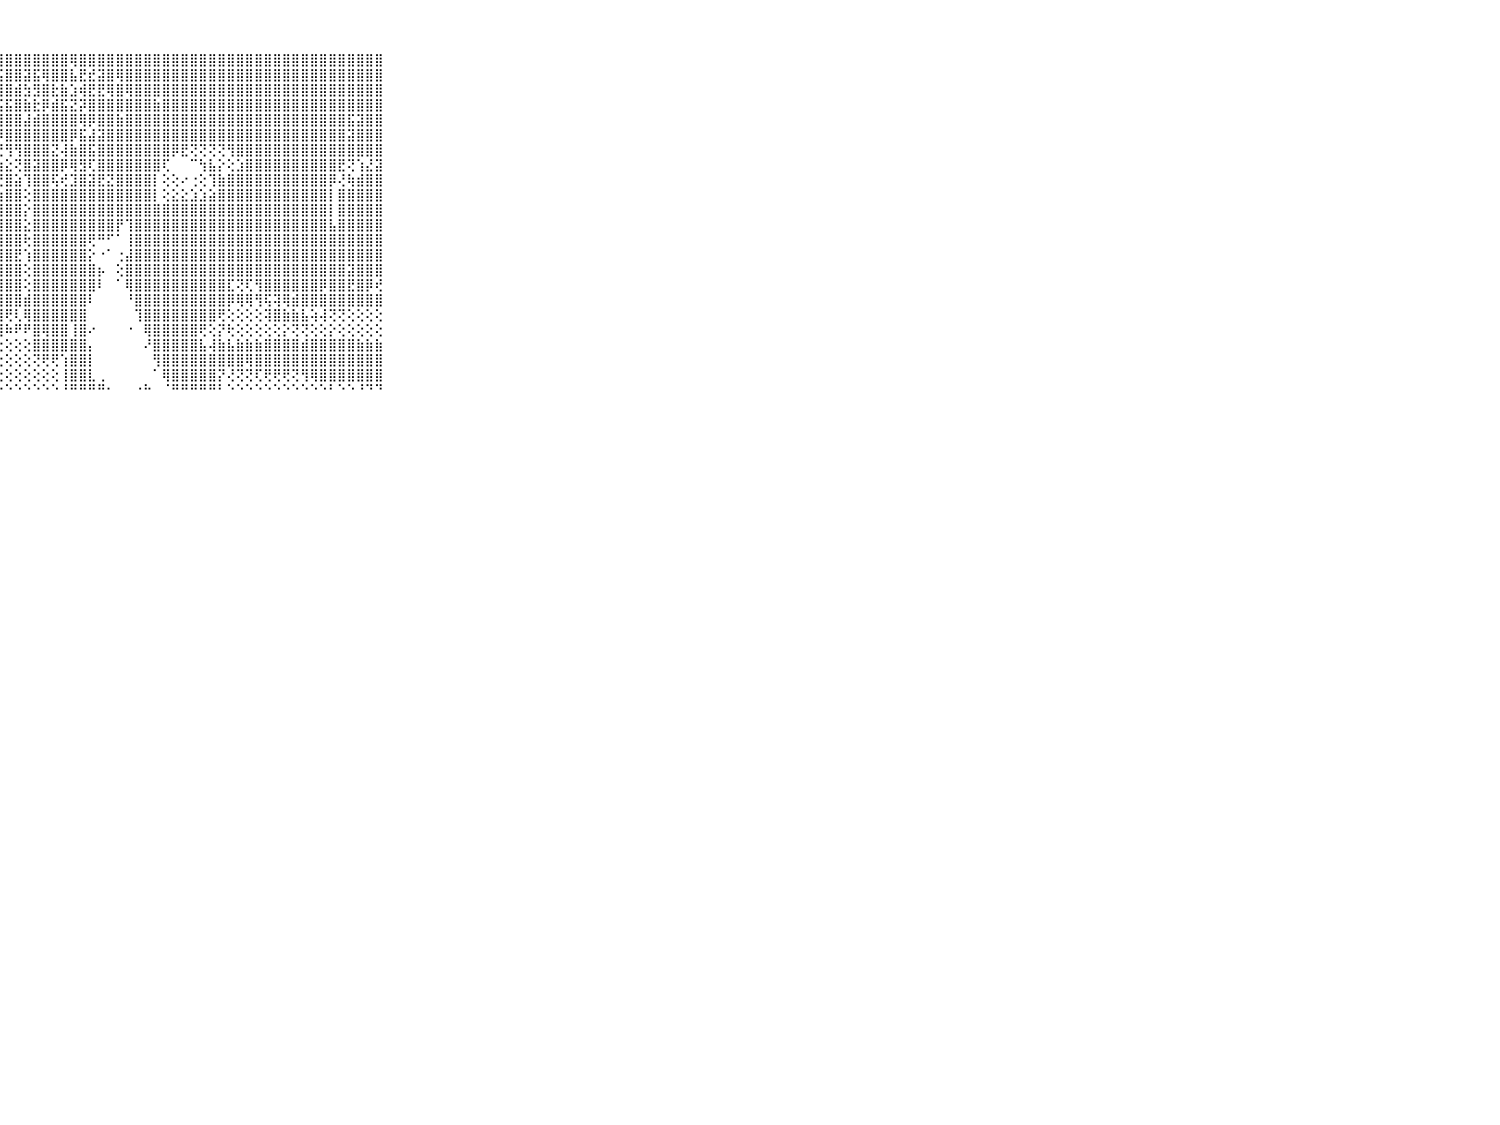

⠀⠀⠀⠀⠀⠀⠀⠀⠀⠀⠀⢷⣿⣽⣿⣿⣿⣿⣿⣽⣿⣿⣿⣿⣿⣿⣿⣿⣿⣿⣿⣿⣿⣿⣿⢿⣿⣿⣿⣿⣿⣿⣿⣿⣿⣿⣿⣿⣿⣿⣿⣿⣿⣿⣿⣿⣿⣿⣿⣿⣿⣿⣿⣿⣿⣿⣿⣿⣿⠀⠀⠀⠀⠀⠀⠀⠀⠀⠀⠀⠀
⠀⠀⠀⠀⠀⠀⠀⠀⠀⠀⠀⢼⣵⣧⣾⣿⣾⣱⣻⣽⣟⣟⣿⣻⡻⢿⣿⢯⣿⣿⣽⣯⢿⣿⣿⣧⣟⣞⣽⣿⢿⣿⣿⣿⣿⣿⣿⣿⣿⣿⣿⣿⣿⣿⣿⣿⣿⣿⣿⣿⣿⣿⣿⣿⣿⣿⣿⣿⣿⠀⠀⠀⠀⠀⠀⠀⠀⠀⠀⠀⠀
⠀⠀⠀⠀⠀⠀⠀⠀⠀⠀⠀⣽⣿⣿⣿⣿⣿⣿⢿⣿⣿⣿⣿⣿⣷⣷⣷⣿⣿⣾⣳⣻⣿⣗⣷⣱⢾⣟⣟⢿⣿⢿⣿⣿⣿⣿⣿⣿⣿⣿⣿⣿⣿⣿⣿⣿⣿⣿⣿⣿⣿⣿⣿⣿⣿⣿⣿⣿⣿⠀⠀⠀⠀⠀⠀⠀⠀⠀⠀⠀⠀
⠀⠀⠀⠀⠀⠀⠀⠀⠀⠀⠀⣿⣿⣿⣿⣿⣿⣿⣿⣿⣿⣿⣿⣿⣿⣿⣿⣯⣯⣿⣷⣗⡿⣾⣯⣝⡽⣿⣿⣿⣿⣿⣿⣿⣷⣿⣿⣿⣿⣿⣿⣿⣿⣿⣿⣿⣿⣿⣿⣿⣿⣿⣿⣿⣿⣿⣿⣿⣿⠀⠀⠀⠀⠀⠀⠀⠀⠀⠀⠀⠀
⠀⠀⠀⠀⠀⠀⠀⠀⠀⠀⠀⣿⣿⣿⣿⣿⣿⣿⡿⢿⣿⣿⣿⣿⣿⣿⣿⣿⣿⣿⣼⣾⣿⣿⣿⣿⢿⡿⣿⣿⣷⣿⣿⣿⣿⣿⣿⣿⣿⣿⣿⣿⣿⣿⣿⣿⣿⣿⣿⣿⣿⣿⣿⣿⣿⣯⣽⣿⣿⠀⠀⠀⠀⠀⠀⠀⠀⠀⠀⠀⠀
⠀⠀⠀⠀⠀⠀⠀⠀⠀⠀⠀⣿⣿⣿⣿⣿⣿⣿⢷⢗⢗⢝⢝⢝⢟⢟⢻⡿⣿⣿⣿⣿⣿⣿⣿⡿⣯⣼⣽⣿⣿⣿⣿⣿⣿⣿⣿⣿⣿⣿⣿⣿⣿⣿⣿⣿⣿⣿⣿⣿⣿⣿⣿⣿⣿⣽⣿⣿⣿⠀⠀⠀⠀⠀⠀⠀⠀⠀⠀⠀⠀
⠀⠀⠀⠀⠀⠀⠀⠀⠀⠀⠀⣿⣿⣿⣿⡿⢯⣼⣥⣵⣥⣍⣝⢕⢳⢵⣕⢜⢻⢻⣿⣿⣿⣝⢼⣷⣿⣯⣿⣿⣿⣿⣿⣿⣿⣿⡿⣟⢝⢝⢝⢝⢻⣿⣿⣿⣿⣿⣿⣿⣿⣿⣿⣿⣿⣿⣿⣿⣿⠀⠀⠀⠀⠀⠀⠀⠀⠀⠀⠀⠀
⠀⠀⠀⠀⠀⠀⠀⠀⠀⠀⠀⣿⣿⣿⢏⢇⢕⢕⢕⢕⢕⢕⢕⢕⢕⢕⢝⢷⣕⢝⣿⣽⣿⣿⡿⢿⣻⢏⣿⣿⣿⣿⣿⣿⣿⢏⠀⠀⠉⢳⣧⡕⢕⣱⣿⣿⣿⣿⣿⣿⣿⣿⣿⣿⣟⢝⢱⣜⣽⠀⠀⠀⠀⠀⠀⠀⠀⠀⠀⠀⠀
⠀⠀⠀⠀⠀⠀⠀⠀⠀⠀⠀⣿⣿⣿⣧⣧⣧⣵⣵⣵⣕⣕⣕⣕⢕⡕⢕⢜⣿⣵⢹⣿⣿⢯⢞⣹⣿⣽⣟⣝⣿⣿⣿⣿⡇⢕⢕⠔⢐⢕⢹⣷⣿⣿⣿⣿⣿⣿⣿⣿⣿⣿⣿⡿⢜⢷⣾⣿⣿⠀⠀⠀⠀⠀⠀⠀⠀⠀⠀⠀⠀
⠀⠀⠀⠀⠀⠀⠀⠀⠀⠀⠀⣿⣿⣿⣿⣿⣿⣿⣿⣿⣿⣿⣿⣿⣿⣿⣿⣷⣿⣿⢕⣿⣿⣿⣿⣿⣿⣿⣿⣿⣿⣿⣿⣿⡇⢕⣕⣕⣱⣱⣵⣿⣿⣿⣿⣿⣿⣿⣿⣿⣿⣿⣿⡇⣿⣿⣿⣿⣿⠀⠀⠀⠀⠀⠀⠀⠀⠀⠀⠀⠀
⠀⠀⠀⠀⠀⠀⠀⠀⠀⠀⠀⣿⣿⣿⣿⣿⣿⣿⣿⣿⣿⣿⣿⣿⣿⣿⣿⣿⣿⣿⡕⣿⣿⣿⣿⣿⣿⣿⣿⣿⣿⣿⣿⣿⣿⣿⣿⣿⣿⣿⣿⣿⣿⣿⣿⣿⣿⣿⣿⣿⣿⣿⣿⡇⣿⣿⣿⣿⣿⠀⠀⠀⠀⠀⠀⠀⠀⠀⠀⠀⠀
⠀⠀⠀⠀⠀⠀⠀⠀⠀⠀⠀⣿⣿⣿⣿⣿⣿⣿⣿⣿⣿⣿⣿⣿⣿⣿⣿⣿⣿⣿⣕⣿⣿⣿⣿⣿⣿⣿⣿⣿⡟⢹⣿⣿⣿⣿⣿⣿⣿⣿⣿⣿⣿⣿⣿⣿⣿⣿⣿⣿⣿⣿⣿⣧⣿⣿⣿⣿⣿⠀⠀⠀⠀⠀⠀⠀⠀⠀⠀⠀⠀
⠀⠀⠀⠀⠀⠀⠀⠀⠀⠀⠀⣿⣿⣿⣿⣿⣿⣿⣿⣿⣿⣿⣿⣿⣿⣿⣿⣿⣿⣿⢗⣿⣿⣿⣿⣿⣿⢟⠛⠋⠁⢸⣿⣿⣿⣿⣿⣿⣿⣿⣿⣿⣿⣿⣿⣿⣿⣿⣿⣿⣿⣿⣿⣿⣿⣿⣿⣿⣿⠀⠀⠀⠀⠀⠀⠀⠀⠀⠀⠀⠀
⠀⠀⠀⠀⠀⠀⠀⠀⠀⠀⠀⣿⣿⣿⣿⣿⣿⣿⣿⣿⣿⣿⣿⣿⣿⣿⣿⣿⣿⣟⢱⣿⣿⣿⣿⣿⣿⡕⠐⠁⢐⣼⣿⣿⣿⣿⣿⣿⣿⣿⣿⣿⣿⣿⣿⣿⣿⣿⣿⣿⣿⣿⣿⣿⣿⣿⣿⣿⣿⠀⠀⠀⠀⠀⠀⠀⠀⠀⠀⠀⠀
⠀⠀⠀⠀⠀⠀⠀⠀⠀⠀⠀⣿⣿⣿⣿⣿⣿⣿⣿⣿⣿⣿⣿⣿⣿⣿⣿⣿⣿⣿⢕⣿⣿⣿⣿⣿⣿⣿⡦⠀⢕⣿⣿⣿⣿⣿⣿⣿⣿⣿⣿⣿⣿⣿⣿⣿⣿⣿⣿⣿⣿⣿⣿⣿⣿⣽⣿⣿⣿⠀⠀⠀⠀⠀⠀⠀⠀⠀⠀⠀⠀
⠀⠀⠀⠀⠀⠀⠀⠀⠀⠀⠀⣿⣿⣿⣿⣿⣿⣿⣿⣿⣿⣿⣿⣿⣿⣿⣿⣿⣿⣿⢕⣿⣿⣿⣿⣿⣿⣿⠇⠀⠁⢿⣿⣿⣿⣿⣿⣿⣿⣿⣿⣿⣏⢝⢏⢻⣿⣿⣿⣿⣿⣿⡿⣿⣿⣟⣿⡿⢞⠀⠀⠀⠀⠀⠀⠀⠀⠀⠀⠀⠀
⠀⠀⠀⠀⠀⠀⠀⠀⠀⠀⠀⣿⣿⣿⣿⣿⣿⣿⣿⣿⣿⣿⣿⣿⣿⣿⣿⣿⣿⣿⣾⣿⣿⣿⣿⣿⣿⠇⠀⠀⠀⠘⣿⣿⣿⣿⣿⣿⣿⣿⣿⣿⡿⢿⢿⢻⢯⢽⢿⣾⣿⣿⣿⣿⣿⣿⣿⣿⣿⠀⠀⠀⠀⠀⠀⠀⠀⠀⠀⠀⠀
⠀⠀⠀⠀⠀⠀⠀⠀⠀⠀⠀⣿⣿⣿⢿⣿⣿⢿⣟⡟⢟⣻⣿⣿⣿⡿⢿⢿⢟⢇⢿⣿⣿⣿⣿⣿⣿⠀⠀⠀⠀⠀⢹⣿⣿⣿⣿⣿⣿⣿⣿⢟⢕⢕⢕⢕⢽⣿⣷⣷⣧⢵⢼⢝⢝⢕⢕⢕⢕⠀⠀⠀⠀⠀⠀⠀⠀⠀⠀⠀⠀
⠀⠀⠀⠀⠀⠀⠀⠀⠀⠀⠀⣿⣿⣿⣿⣻⣽⣿⣿⣿⣿⣿⣽⣽⣿⣿⡿⢿⠷⠟⠟⣿⢿⣿⣿⢸⣿⠔⠀⠀⠀⠐⠀⢿⣿⣿⣿⣿⣿⢟⢕⡝⢗⢕⢕⢕⢕⢕⡕⢝⢝⢕⢕⡕⢕⢕⢕⢕⢕⠀⠀⠀⠀⠀⠀⠀⠀⠀⠀⠀⠀
⠀⠀⠀⠀⠀⠀⠀⠀⠀⠀⠀⣿⣿⣿⢿⠿⠿⠟⠟⢛⢏⢍⢍⢅⢔⢔⢕⢕⢕⢕⢕⣿⣿⣿⣿⣿⣿⡄⠀⠀⠀⠀⠀⠜⣿⣿⣿⣿⣿⣧⢼⣷⣧⣷⣷⣷⣿⣿⣿⣿⣾⣿⣿⣿⣿⣿⣷⣷⣷⠀⠀⠀⠀⠀⠀⠀⠀⠀⠀⠀⠀
⠀⠀⠀⠀⠀⠀⠀⠀⠀⠀⠀⠁⠀⢄⢔⢔⢔⢕⢕⢕⢕⢕⢕⢕⢕⢕⢕⢕⢕⢕⢕⢝⢟⢟⢱⣿⣿⡇⠀⠀⠀⠀⠀⠀⢻⣿⣿⣿⣿⣿⣿⣿⣿⣿⢿⣿⣿⣿⣿⣿⣿⣿⣿⣿⣿⣿⣿⣿⣿⠀⠀⠀⠀⠀⠀⠀⠀⠀⠀⠀⠀
⠀⠀⠀⠀⠀⠀⠀⠀⠀⠀⠀⠀⠀⢄⢕⢕⢕⢕⢕⢕⢕⢕⢕⢕⢕⢕⢕⢕⢕⢕⢕⢕⢕⢕⢸⣿⣿⣇⢀⠀⠀⠀⠀⠀⠁⢿⣿⣿⣿⣿⣿⡝⢜⢝⢝⢏⢟⢟⢟⢝⢻⢿⣿⣿⣿⣿⣿⣿⣿⠀⠀⠀⠀⠀⠀⠀⠀⠀⠀⠀⠀
⠀⠀⠀⠀⠀⠀⠀⠀⠀⠀⠀⠀⠀⠑⠑⠑⠑⠑⠑⠑⠑⠑⠑⠑⠑⠑⠑⠑⠑⠑⠑⠑⠑⠑⠘⠛⠛⠛⠛⠂⠀⠀⠐⠓⠀⠈⠛⠛⠛⠛⠛⠃⠑⠑⠑⠑⠑⠑⠑⠑⠑⠑⠑⠃⠑⠑⠘⠙⠙⠀⠀⠀⠀⠀⠀⠀⠀⠀⠀⠀⠀